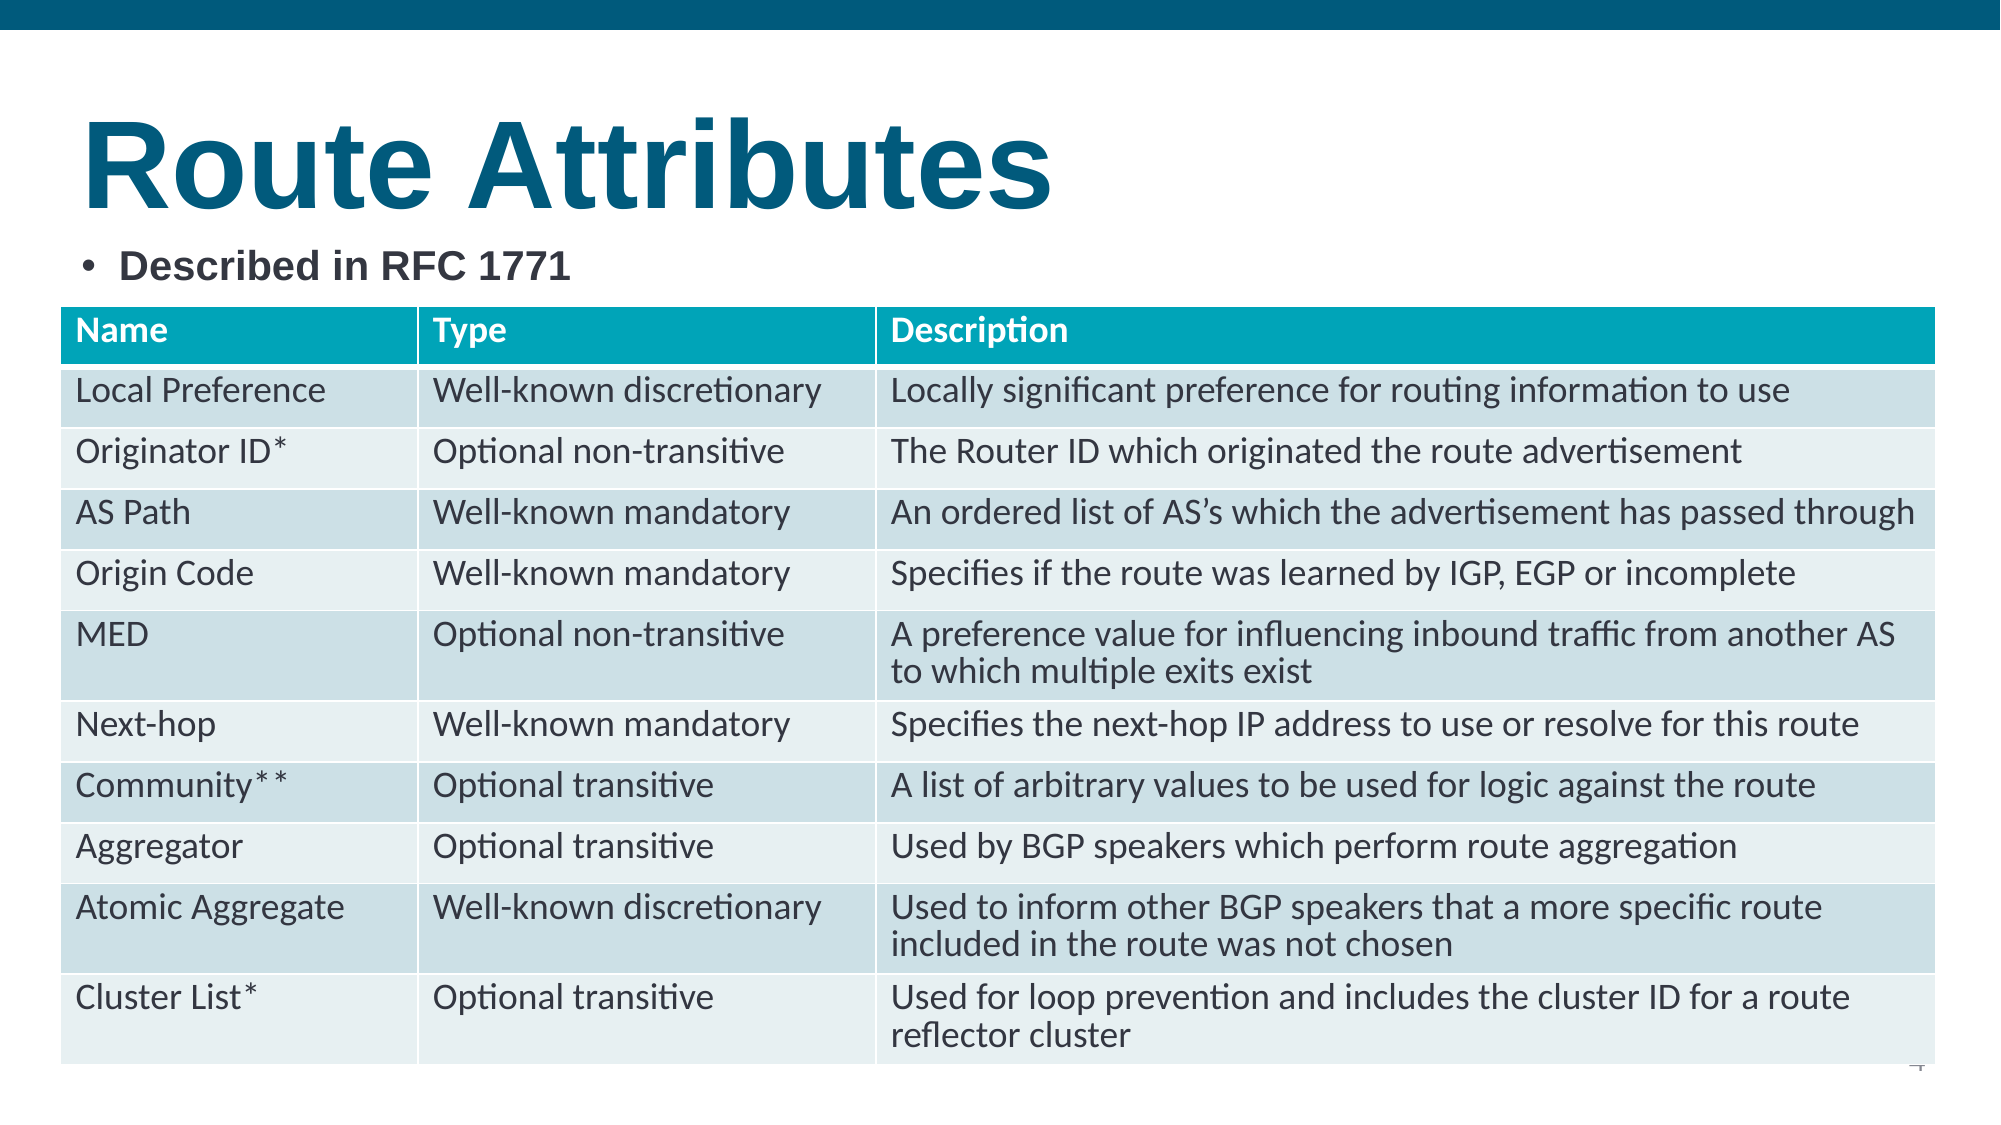

# Route Attributes
Described in RFC 1771

| Name | Type | Description |
| --- | --- | --- |
| Local Preference | Well-known discretionary | Locally significant preference for routing information to use |
| Originator ID\* | Optional non-transitive | The Router ID which originated the route advertisement |
| AS Path | Well-known mandatory | An ordered list of AS’s which the advertisement has passed through |
| Origin Code | Well-known mandatory | Specifies if the route was learned by IGP, EGP or incomplete |
| MED | Optional non-transitive | A preference value for influencing inbound traffic from another AS to which multiple exits exist |
| Next-hop | Well-known mandatory | Specifies the next-hop IP address to use or resolve for this route |
| Community\*\* | Optional transitive | A list of arbitrary values to be used for logic against the route |
| Aggregator | Optional transitive | Used by BGP speakers which perform route aggregation |
| Atomic Aggregate | Well-known discretionary | Used to inform other BGP speakers that a more specific route included in the route was not chosen |
| Cluster List\* | Optional transitive | Used for loop prevention and includes the cluster ID for a route reflector cluster |